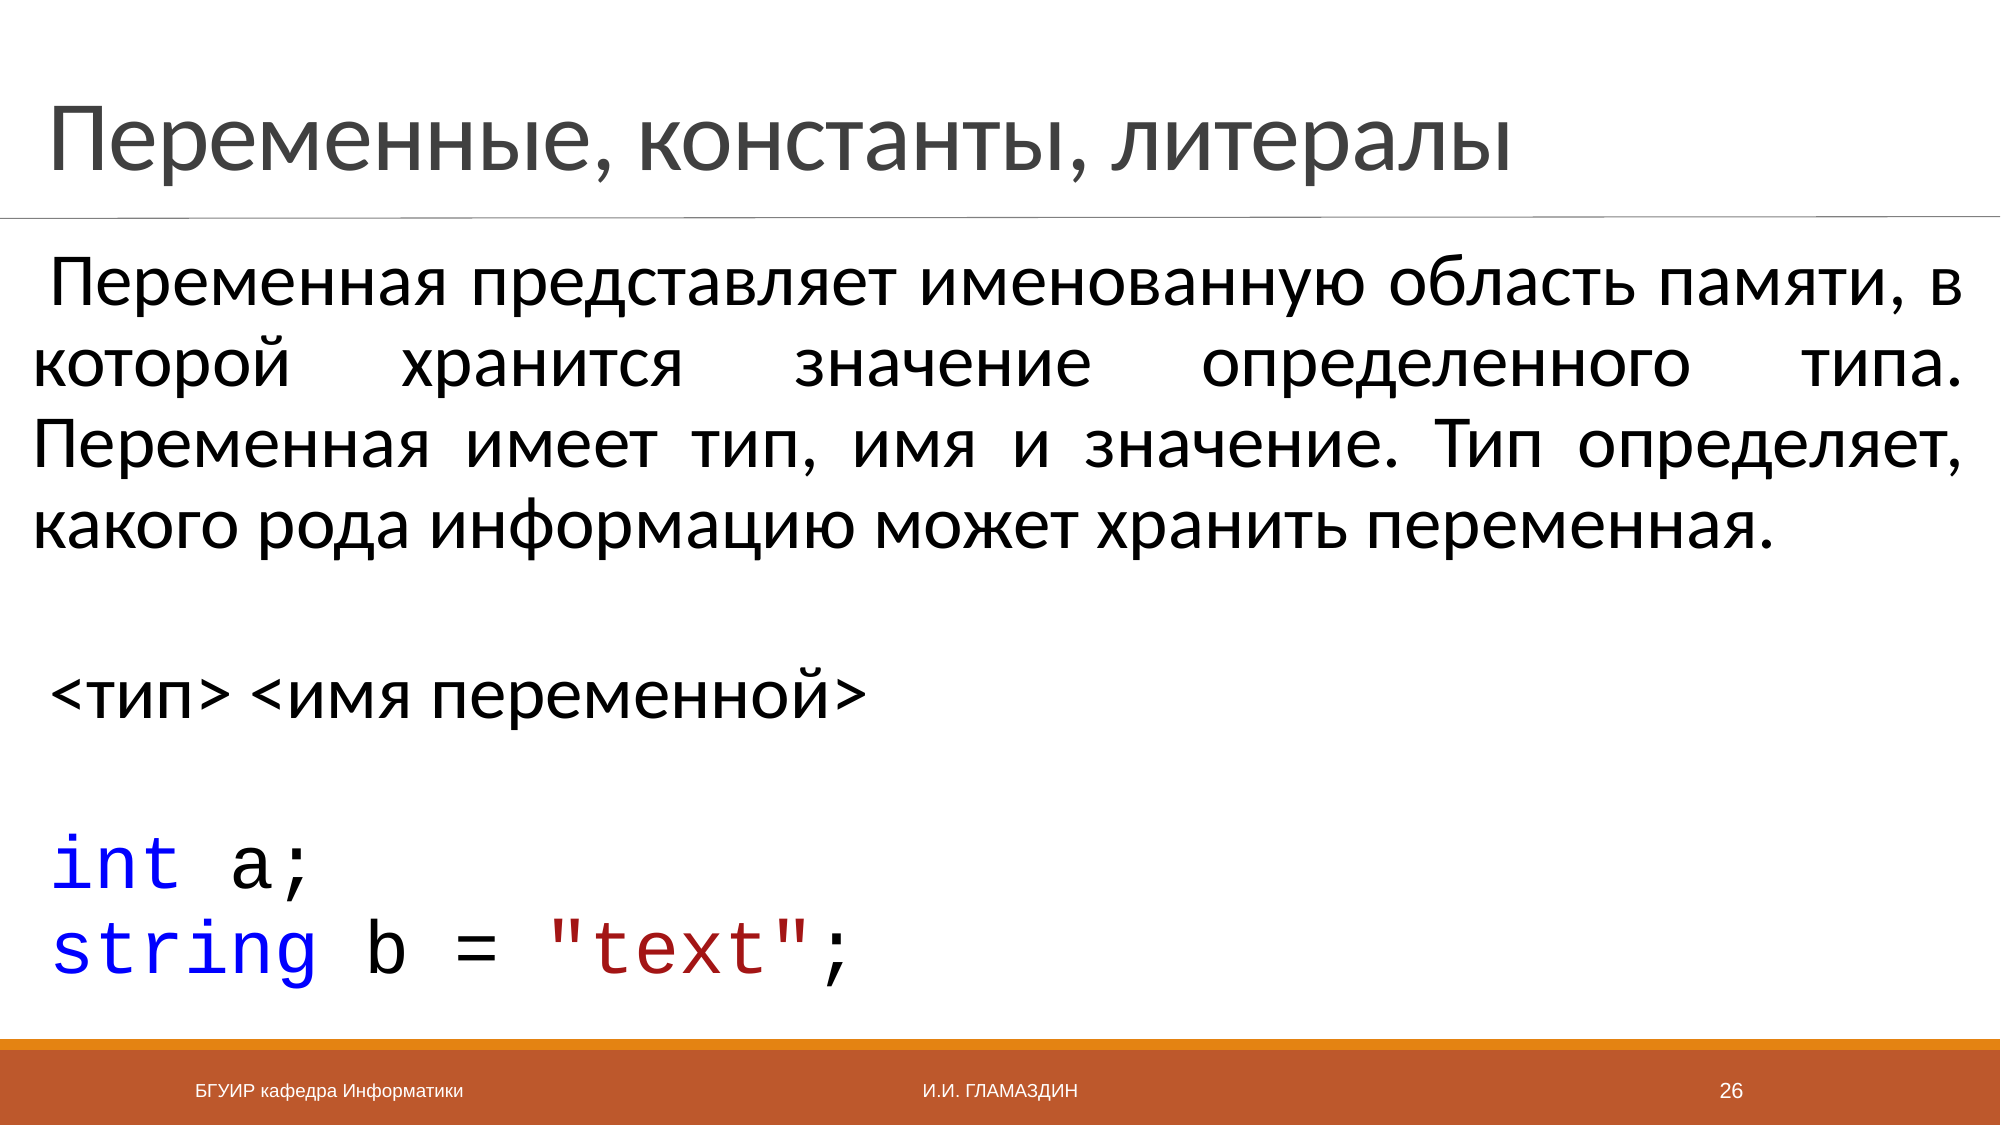

# Переменные, константы, литералы
Переменная представляет именованную область памяти, в которой хранится значение определенного типа. Переменная имеет тип, имя и значение. Тип определяет, какого рода информацию может хранить переменная.

<тип> <имя переменной>

int a;
string b = "text";
БГУИР кафедра Информатики
И.И. Гламаздин
26